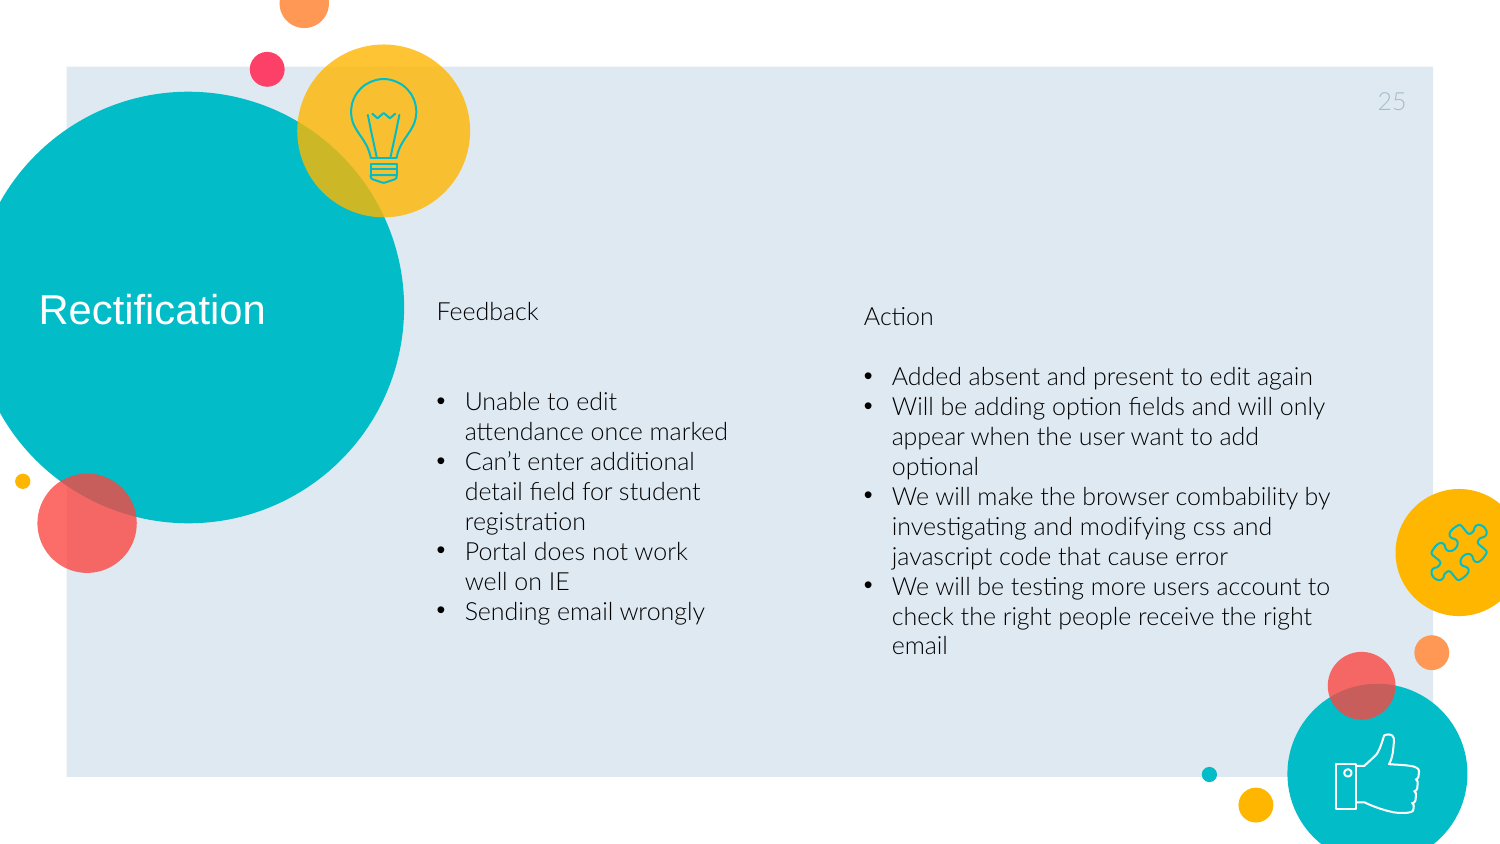

25
# Rectification
Feedback
Unable to edit attendance once marked
Can’t enter additional detail field for student registration
Portal does not work well on IE
Sending email wrongly

Action
Added absent and present to edit again
Will be adding option fields and will only appear when the user want to add optional
We will make the browser combability by investigating and modifying css and javascript code that cause error
We will be testing more users account to check the right people receive the right email